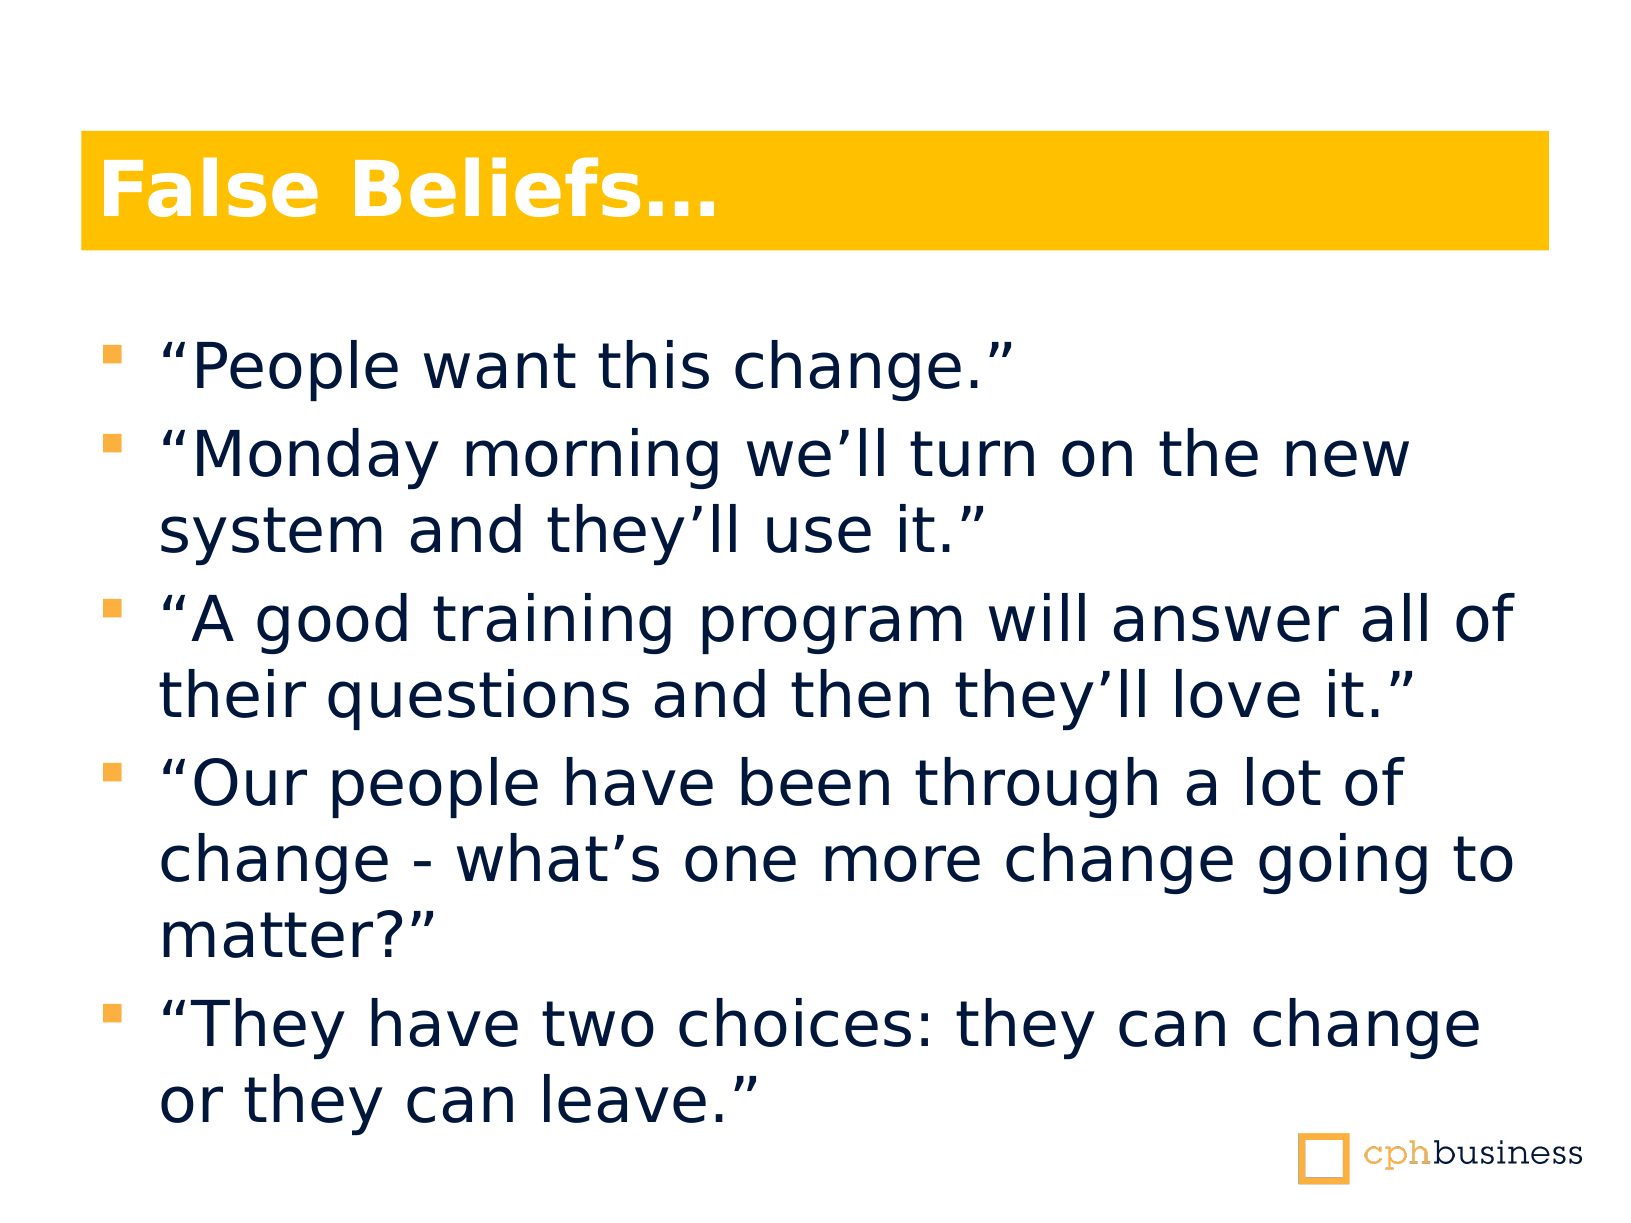

False Beliefs…
“People want this change.”
“Monday morning we’ll turn on the new system and they’ll use it.”
“A good training program will answer all of their questions and then they’ll love it.”
“Our people have been through a lot of change - what’s one more change going to matter?”
“They have two choices: they can change or they can leave.”